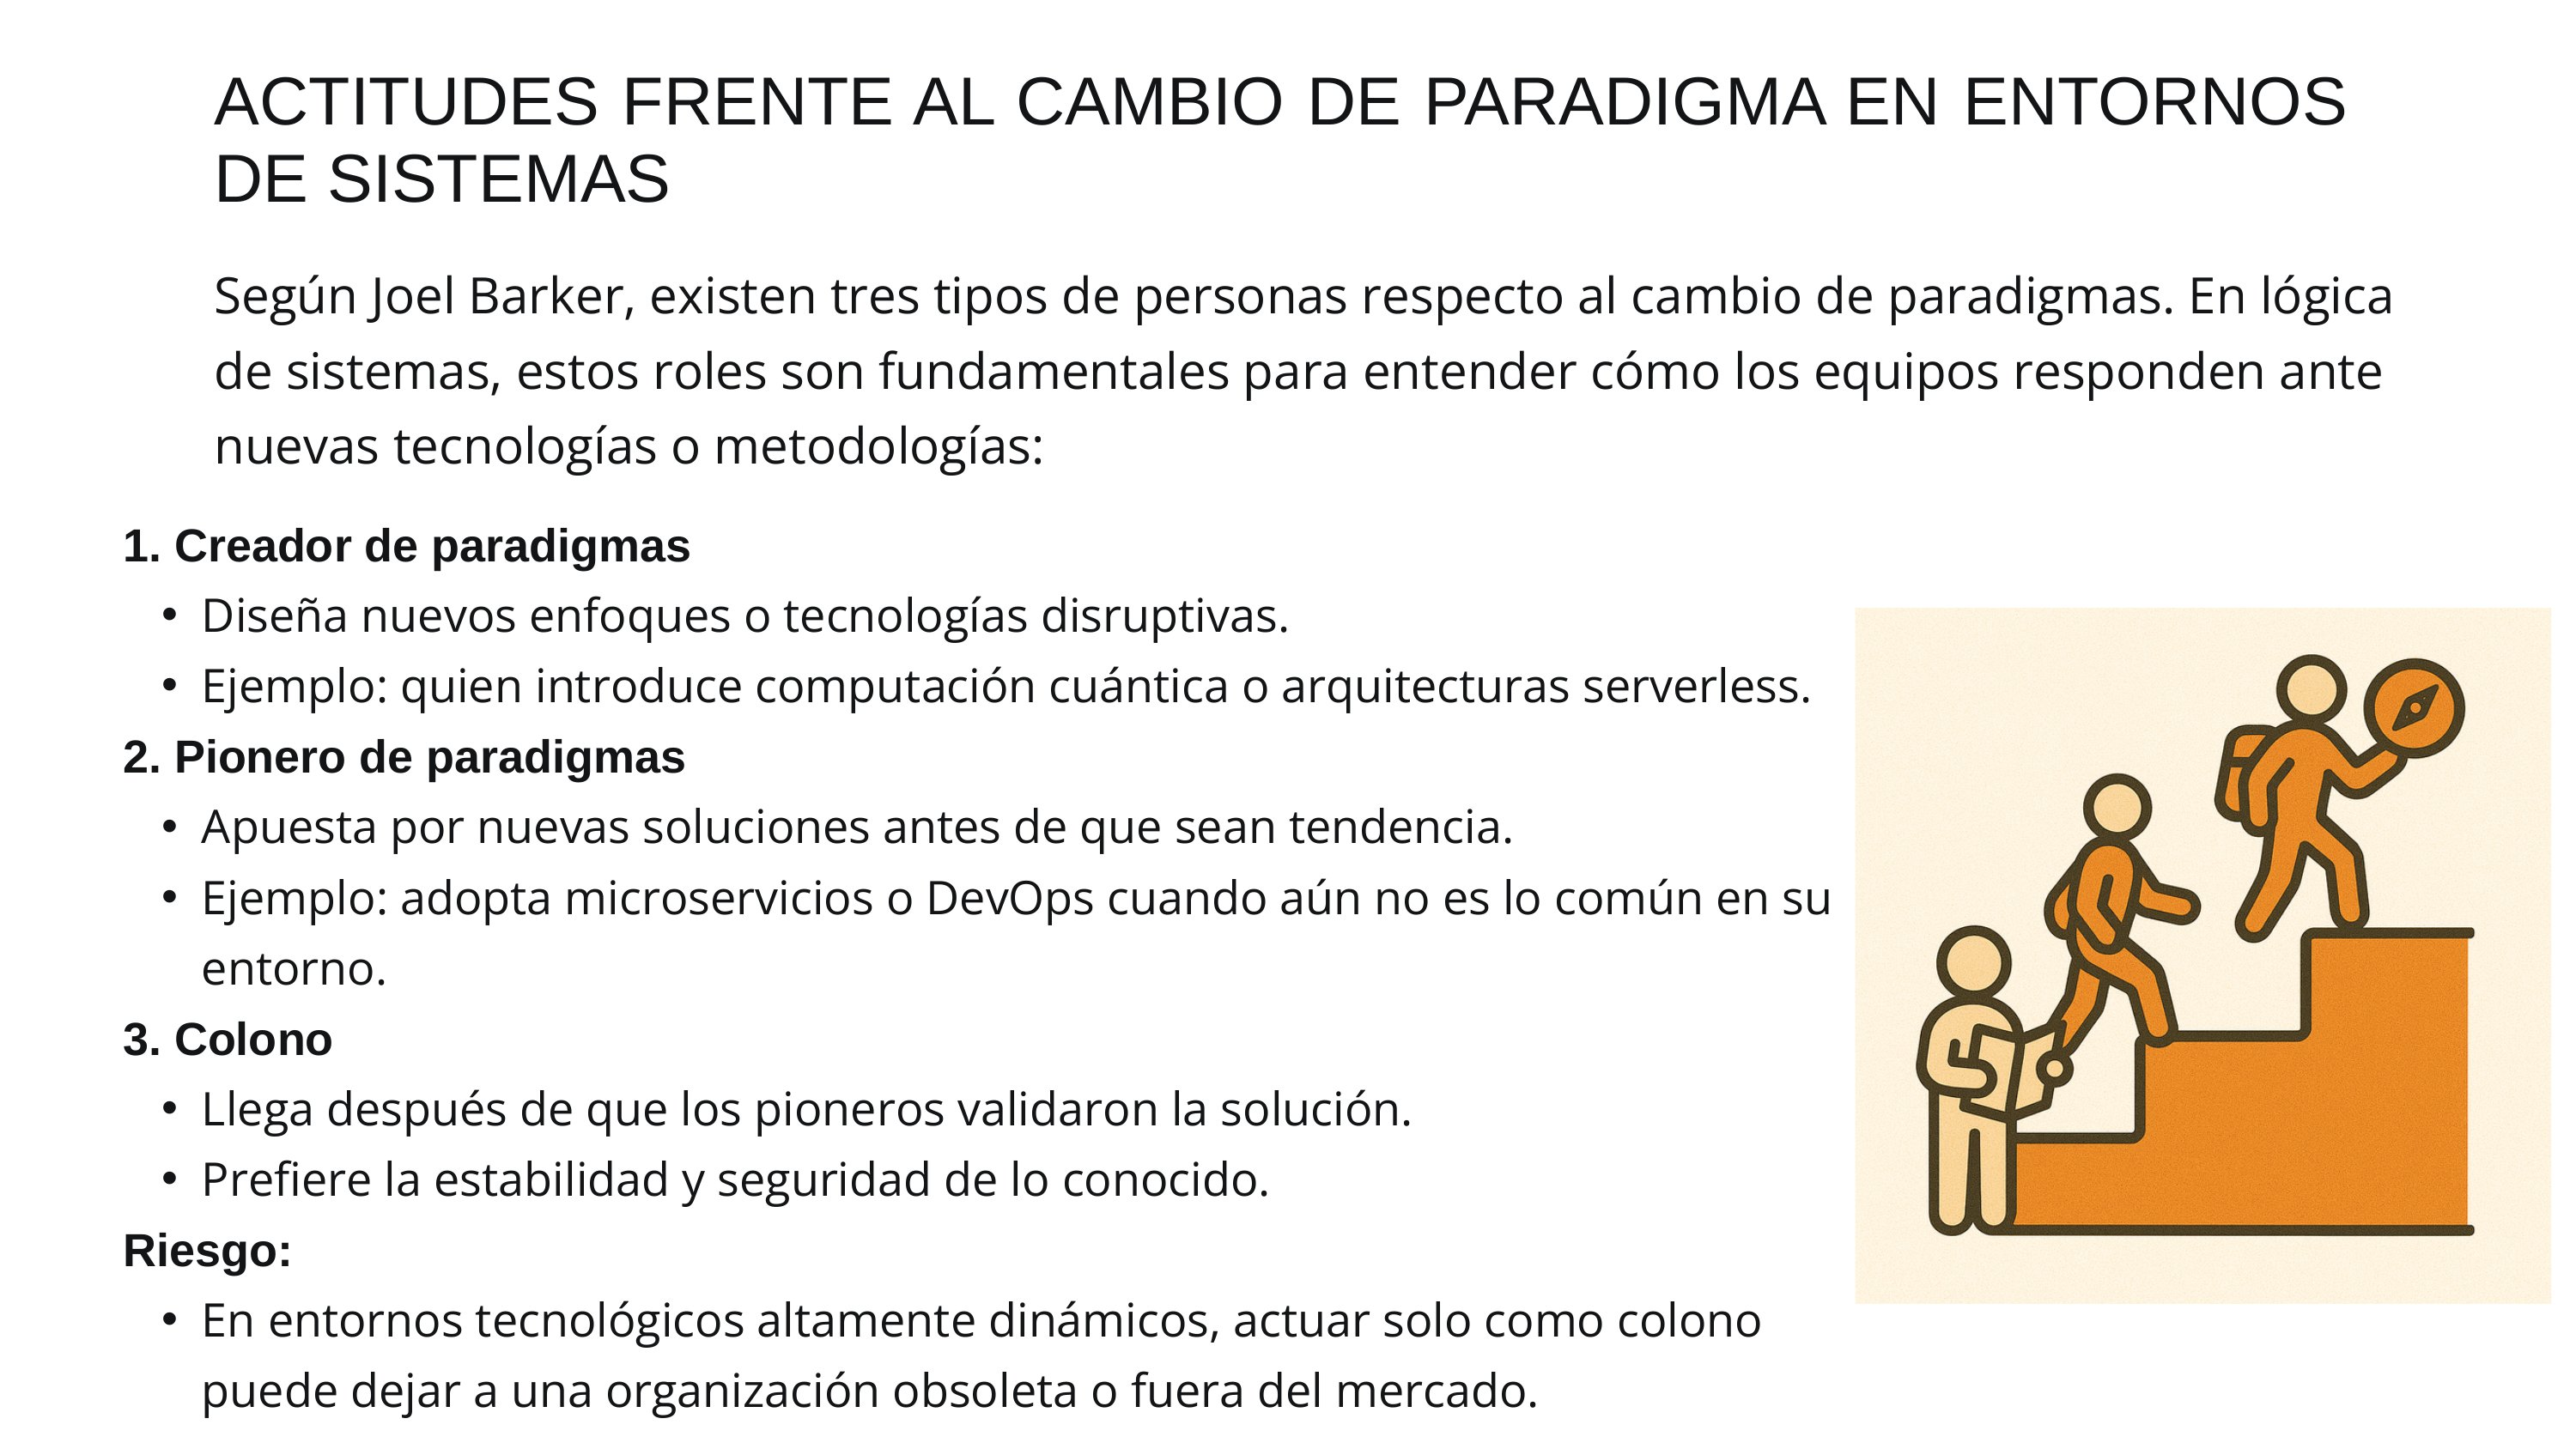

ACTITUDES FRENTE AL CAMBIO DE PARADIGMA EN ENTORNOS DE SISTEMAS
Según Joel Barker, existen tres tipos de personas respecto al cambio de paradigmas. En lógica de sistemas, estos roles son fundamentales para entender cómo los equipos responden ante nuevas tecnologías o metodologías:

1. Creador de paradigmas
Diseña nuevos enfoques o tecnologías disruptivas.
Ejemplo: quien introduce computación cuántica o arquitecturas serverless.
2. Pionero de paradigmas
Apuesta por nuevas soluciones antes de que sean tendencia.
Ejemplo: adopta microservicios o DevOps cuando aún no es lo común en su entorno.
3. Colono
Llega después de que los pioneros validaron la solución.
Prefiere la estabilidad y seguridad de lo conocido.
Riesgo:
En entornos tecnológicos altamente dinámicos, actuar solo como colono puede dejar a una organización obsoleta o fuera del mercado.